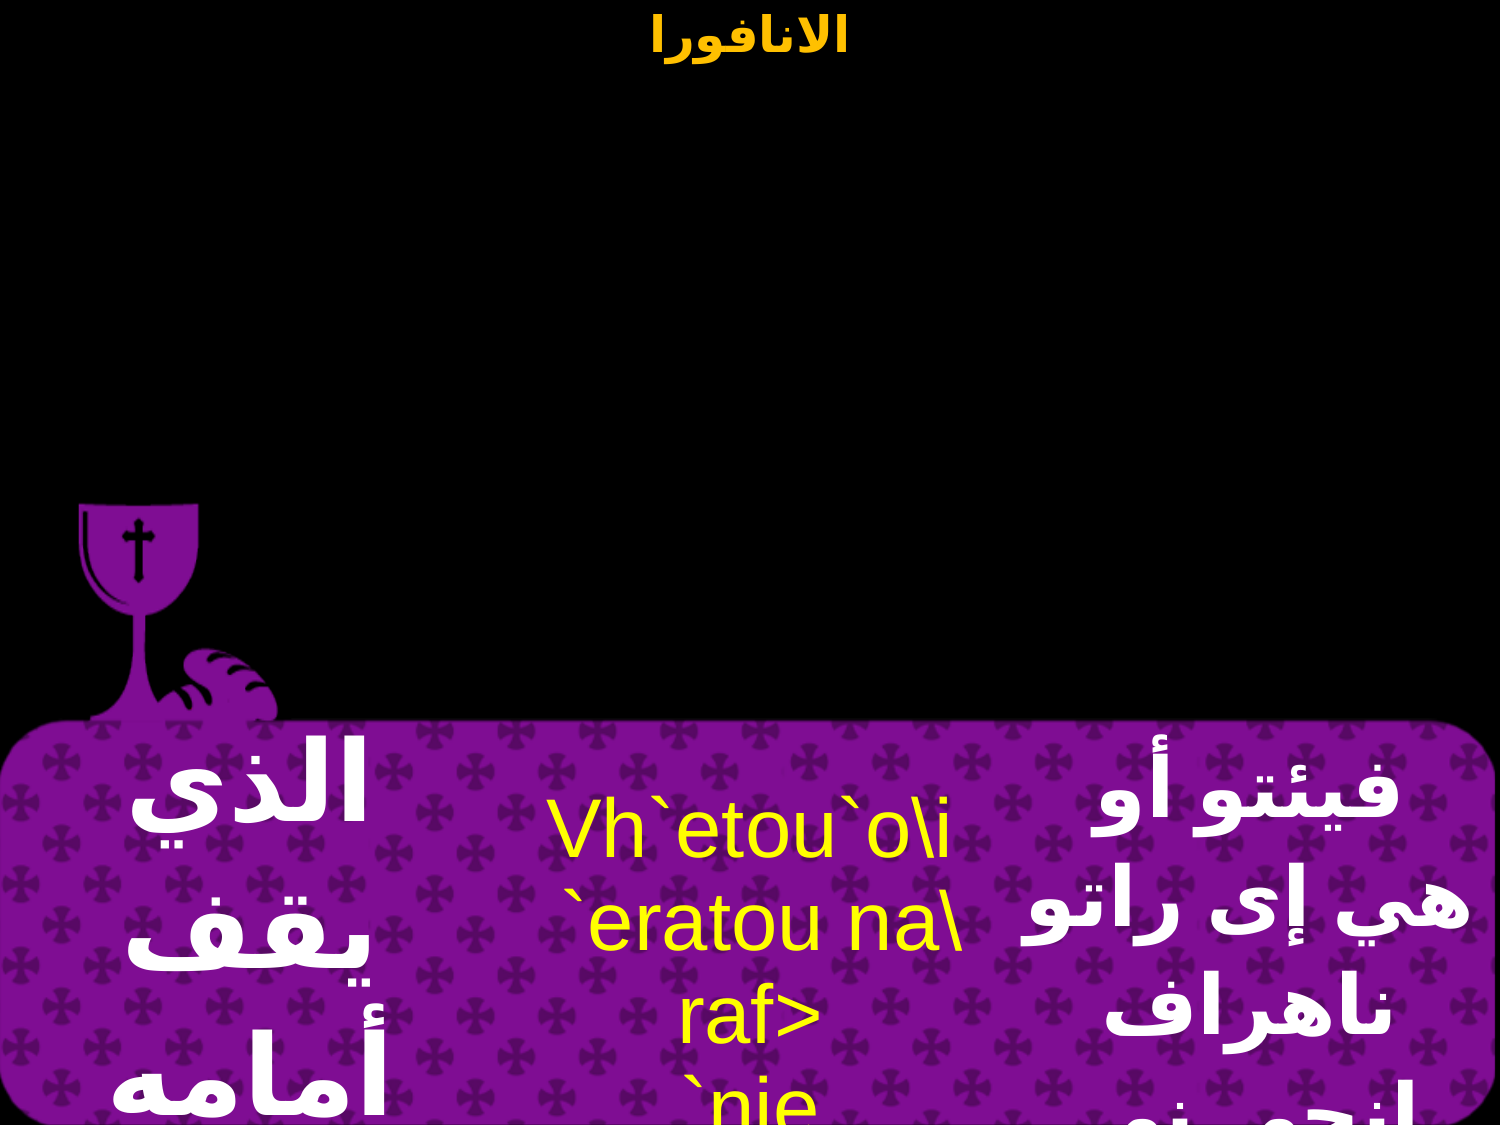

| الذي يقف أمامه الملائكة | Vh`etou`o\i `eratou na\raf> `nje niaggeloc | فيئتو أو هي إى راتو ناهراف إنجي ني آنجيلوس |
| --- | --- | --- |